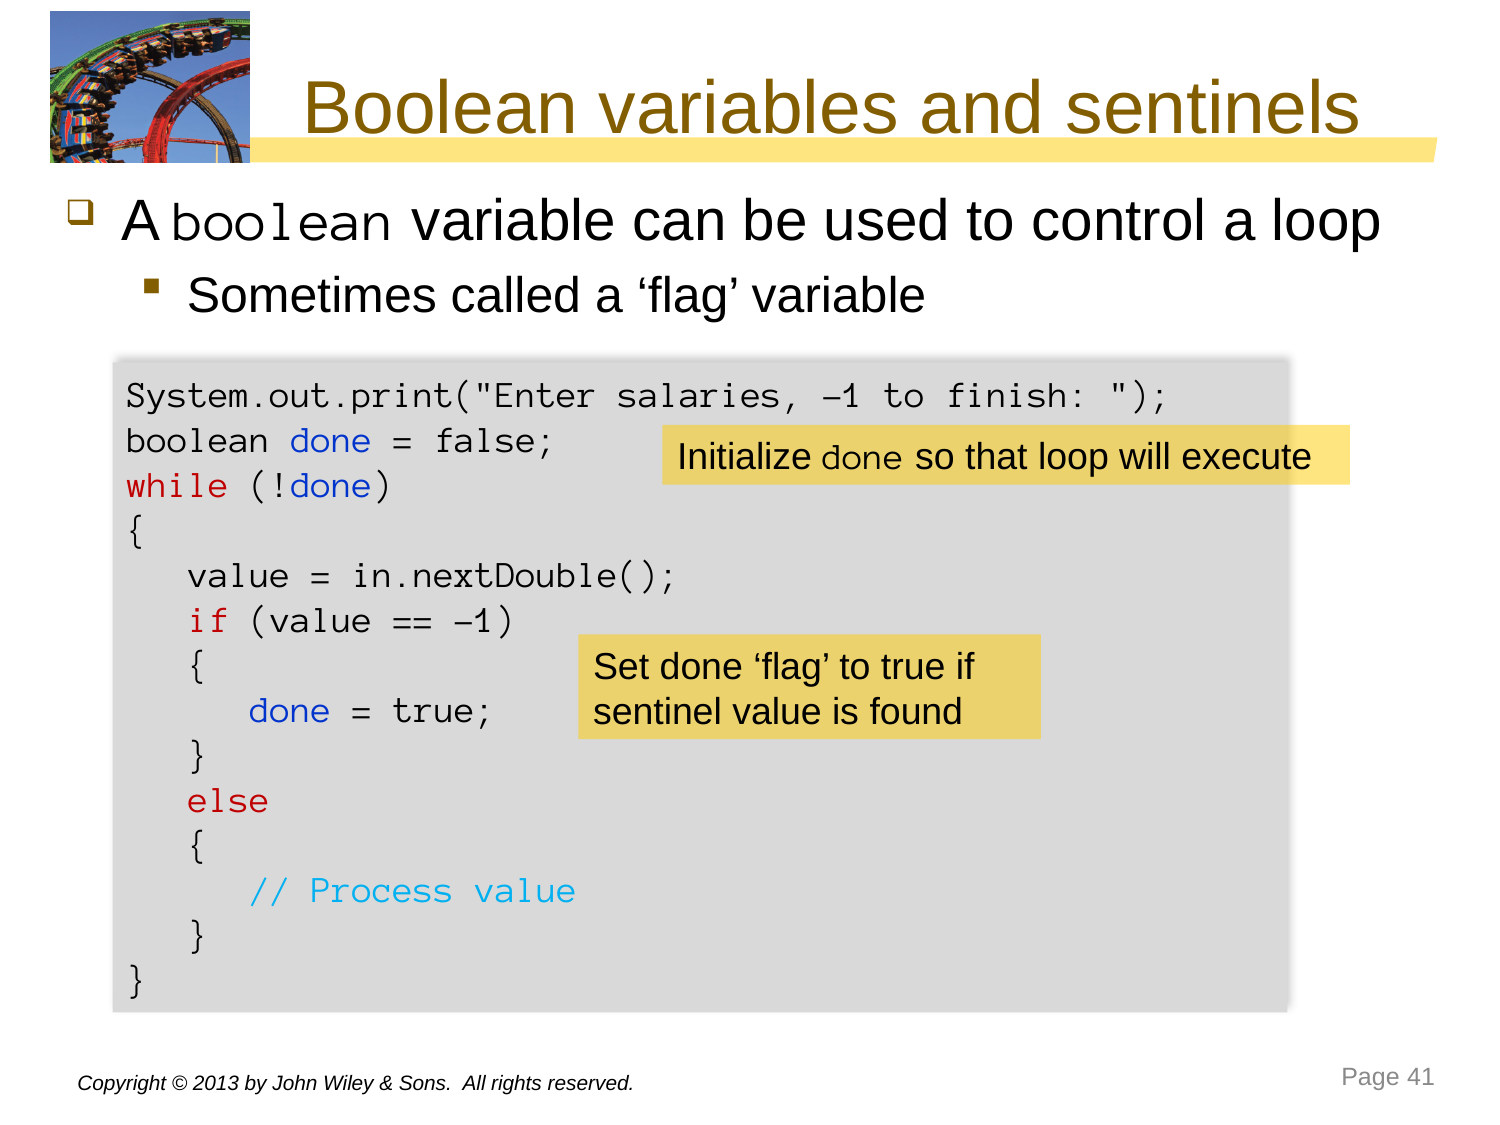

# Boolean variables and sentinels
A boolean variable can be used to control a loop
Sometimes called a ‘flag’ variable
System.out.print("Enter salaries, -1 to finish: ");
boolean done = false;
while (!done)
{
   value = in.nextDouble();
   if (value == -1)
   {
      done = true;
   }
   else
   {
      // Process value
   }
}
Initialize done so that loop will execute
Set done ‘flag’ to true if sentinel value is found

Copyright © 2013 by John Wiley & Sons.  All rights reserved.
Page 41